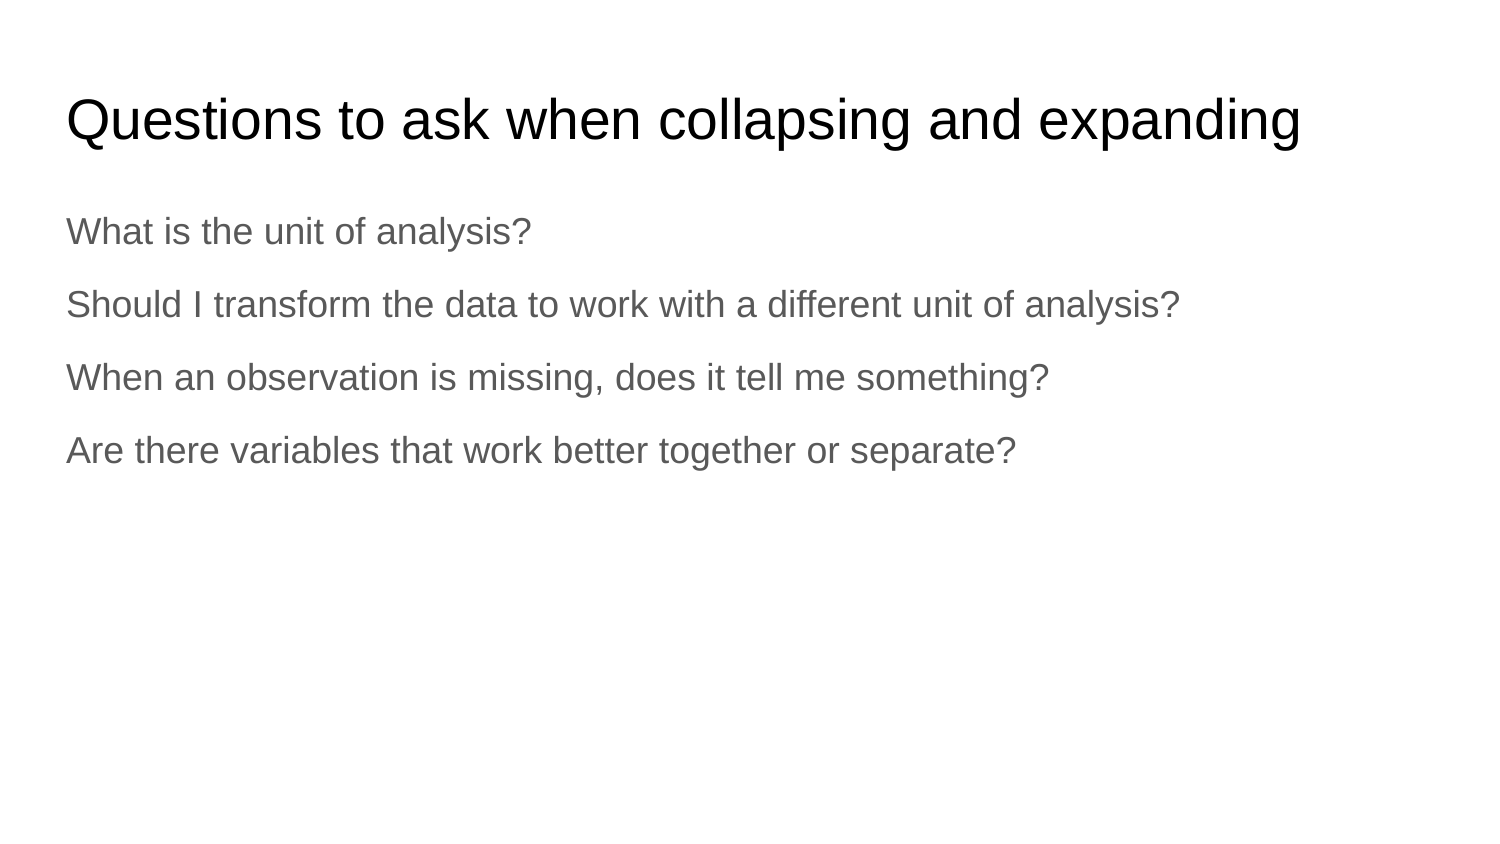

# Questions to ask when collapsing and expanding
What is the unit of analysis?
Should I transform the data to work with a different unit of analysis?
When an observation is missing, does it tell me something?
Are there variables that work better together or separate?